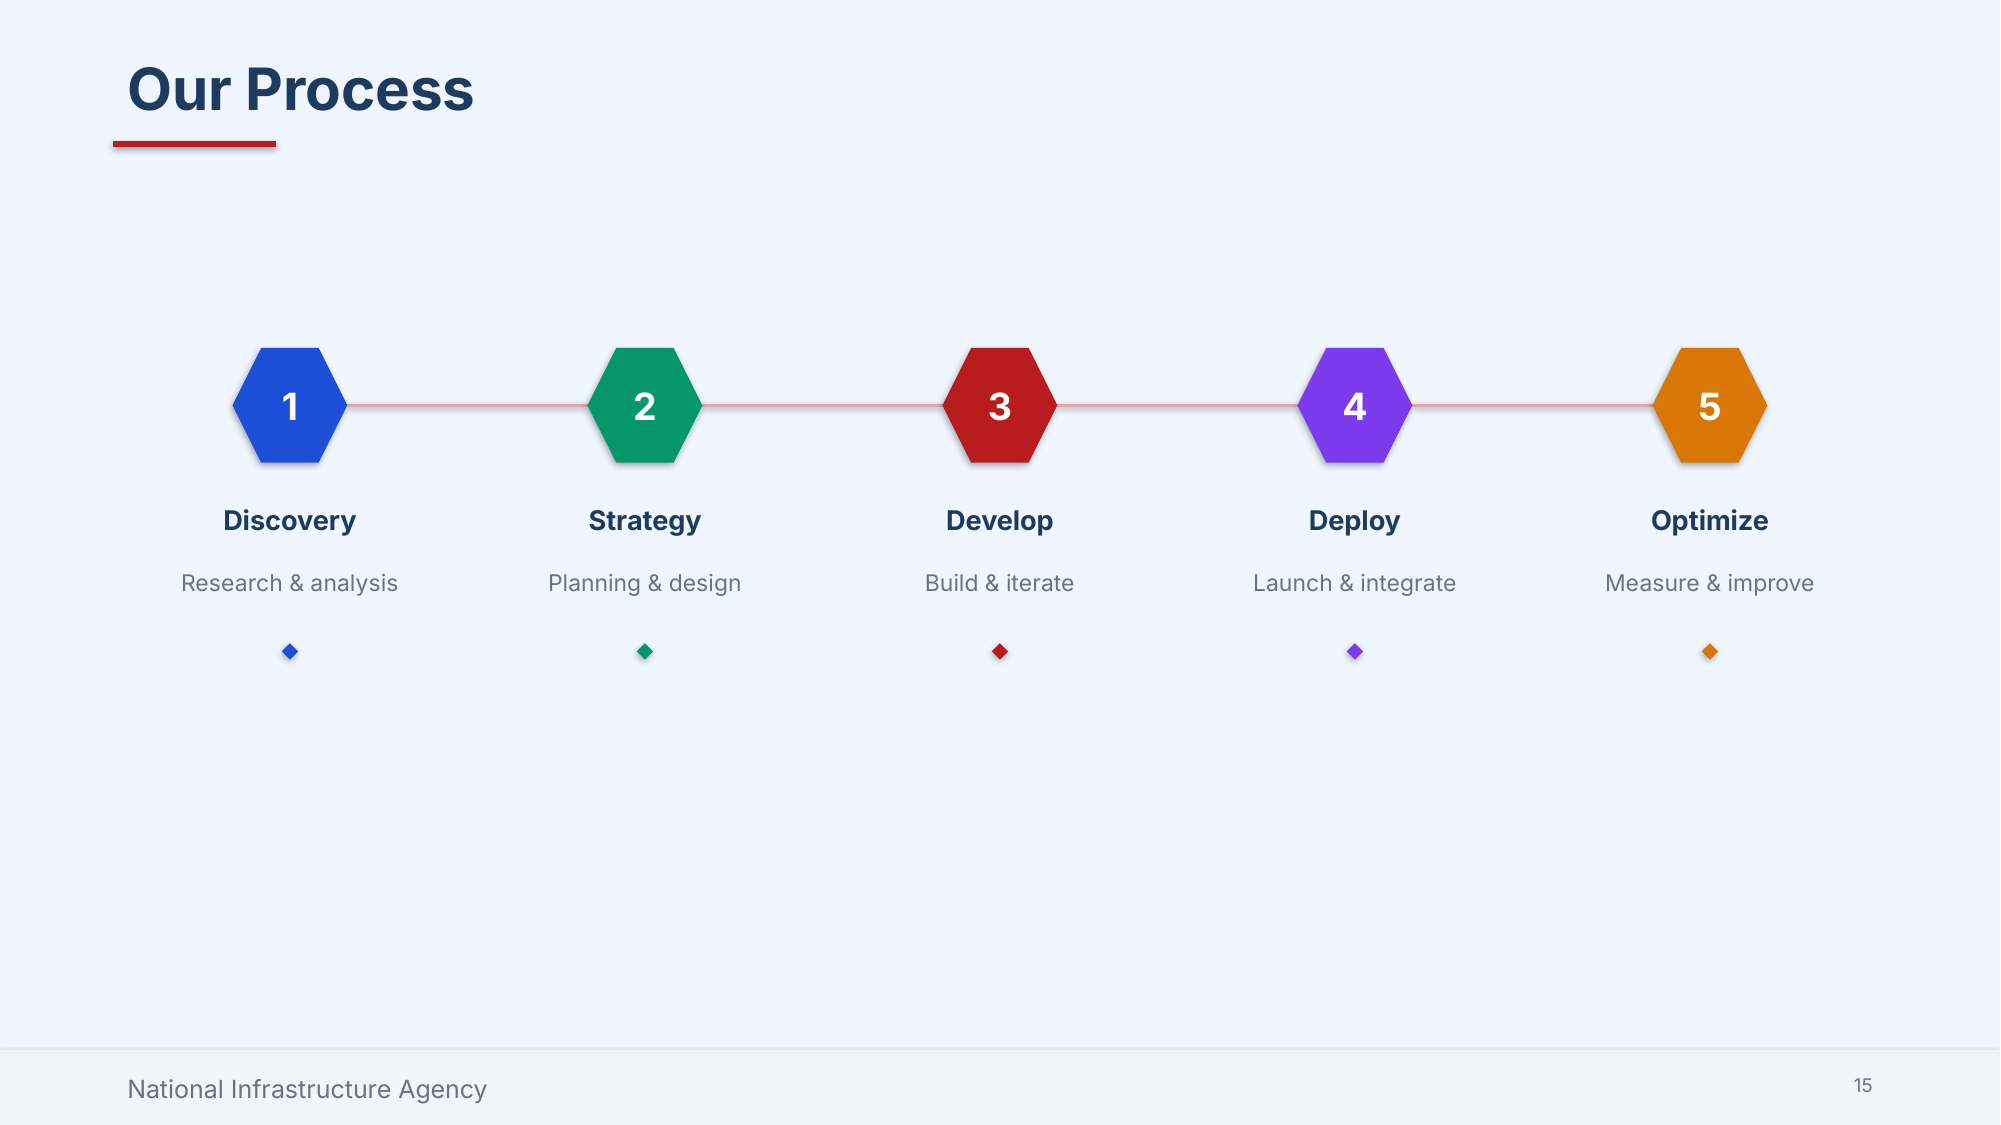

Our Process

1

2

3

4

5
Discovery
Strategy
Develop
Deploy
Optimize
Research & analysis
Planning & design
Build & iterate
Launch & integrate
Measure & improve

National Infrastructure Agency
15